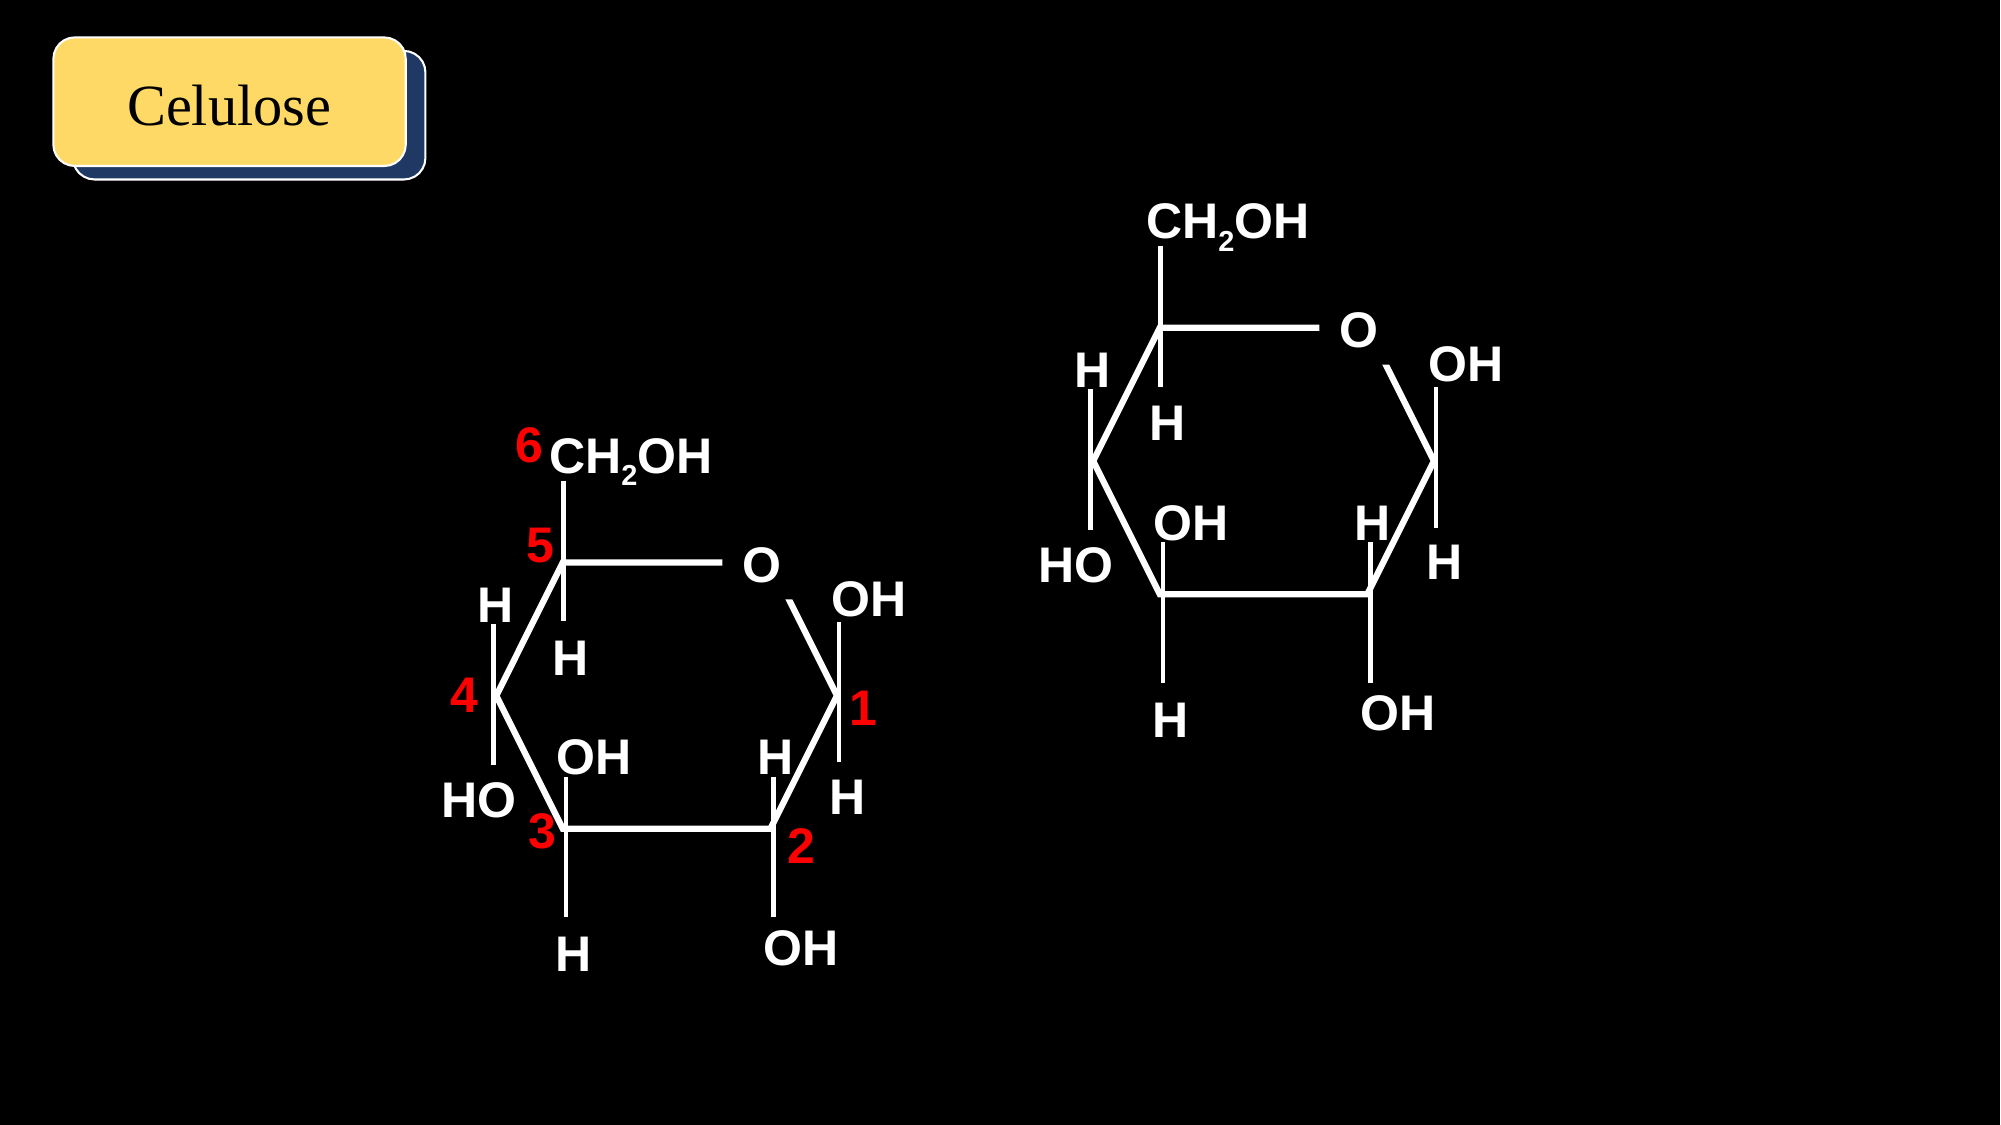

Celulose

CH2OH
O
OH

H
H
6
CH2OH
H
OH
5
H
O
HO
OH

H
H
4
1
OH
H
H
OH
H
HO
3
2
OH
H